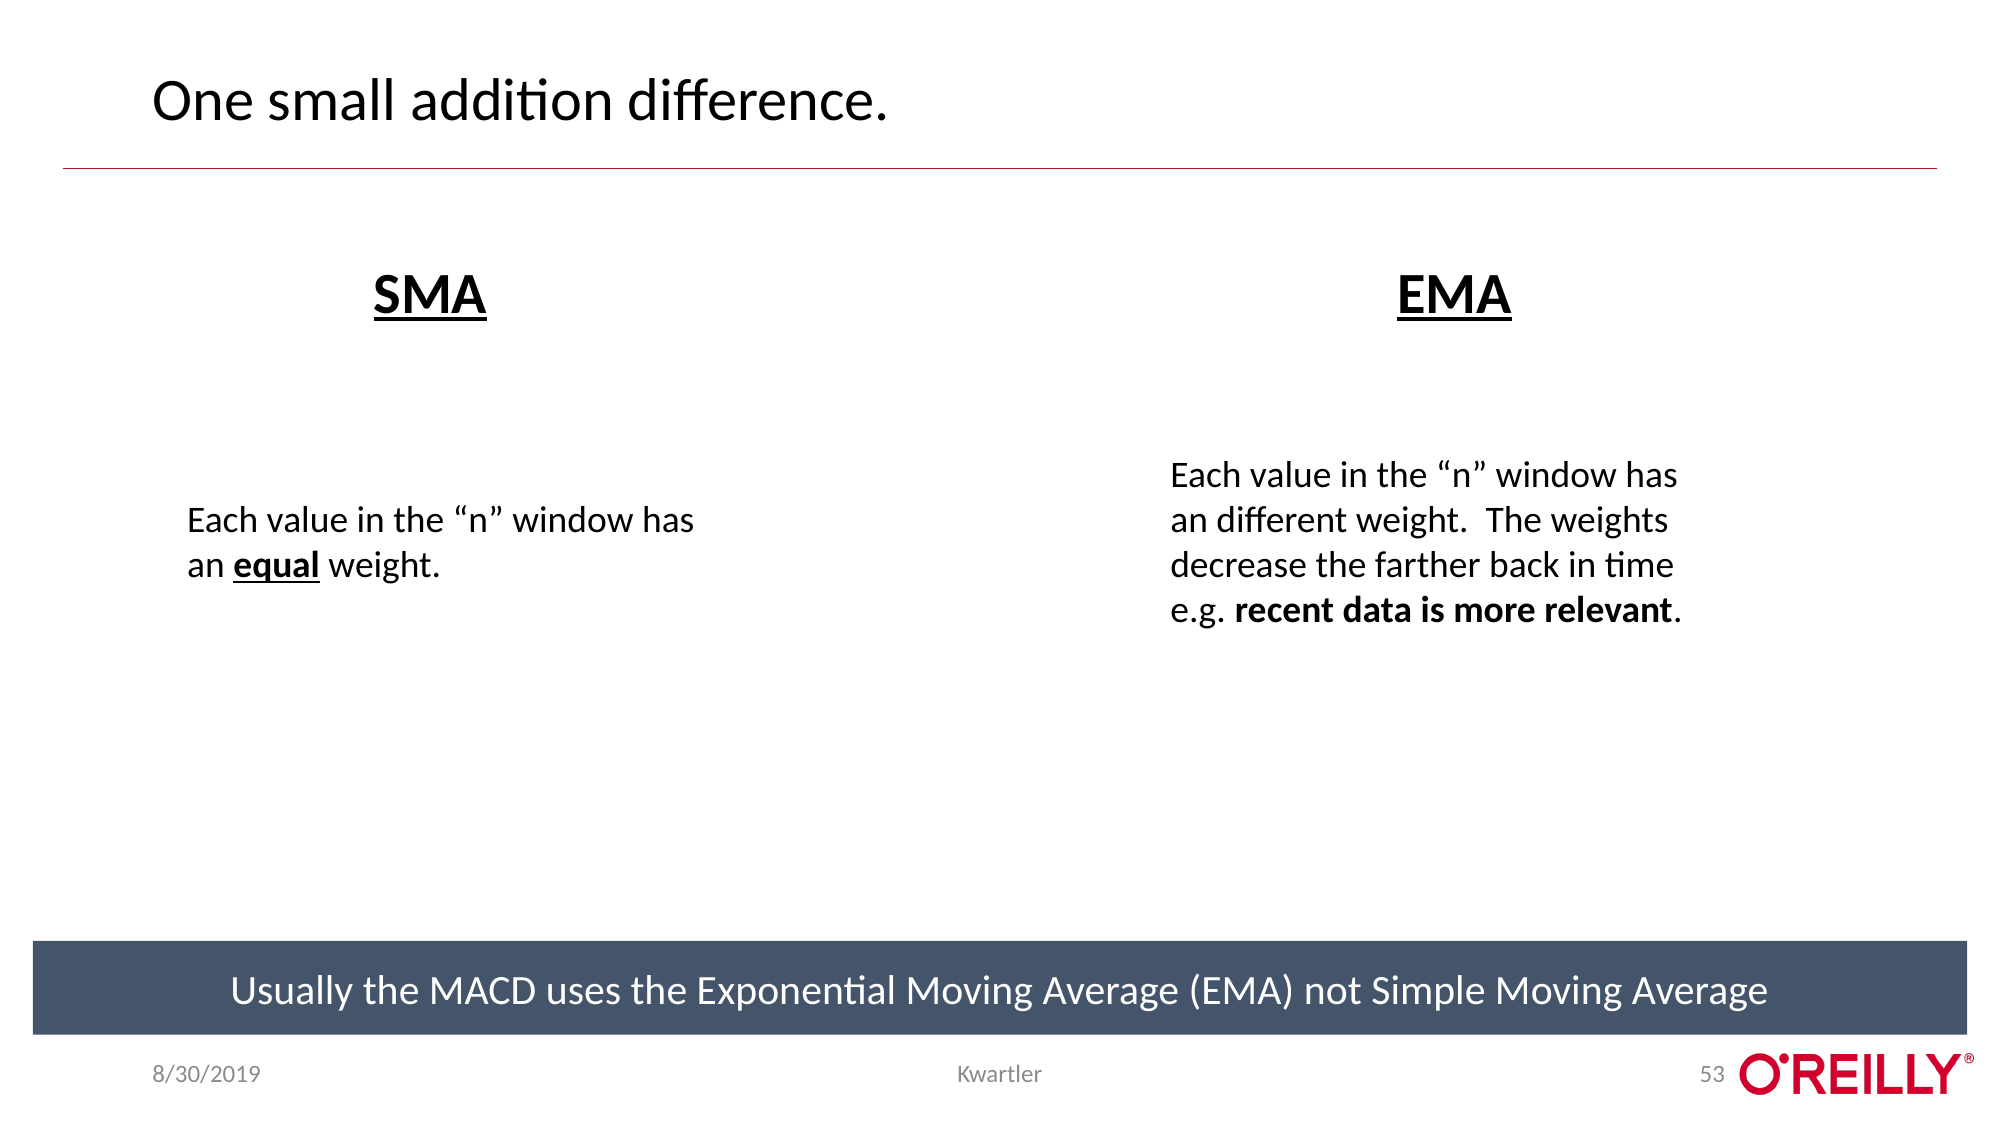

# One small addition difference.
SMA
EMA
Each value in the “n” window has an different weight.  The weights decrease the farther back in time e.g. recent data is more relevant.
Each value in the “n” window has an equal weight.
Usually the MACD uses the Exponential Moving Average (EMA) not Simple Moving Average
8/30/2019
Kwartler
53